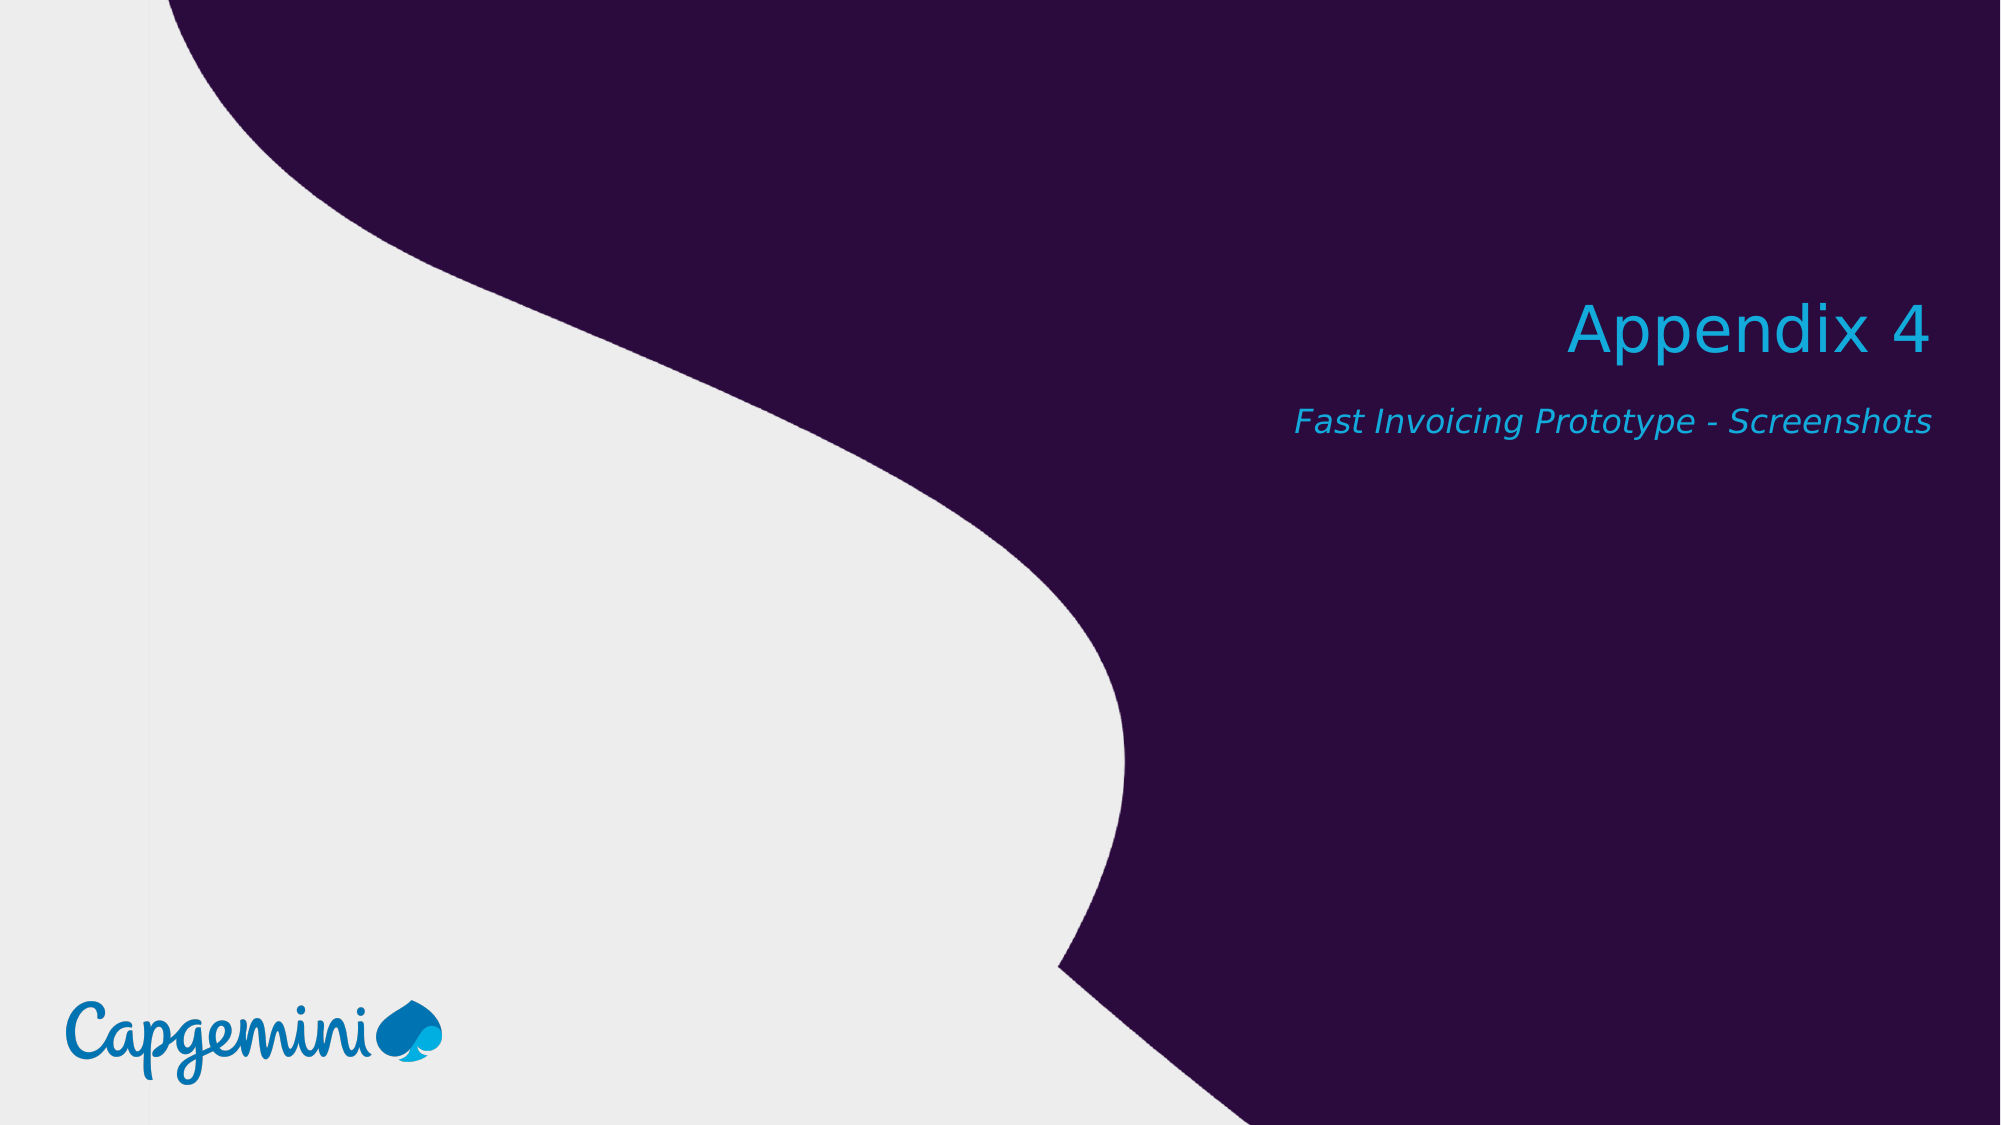

Appendix 4
Fast Invoicing Prototype - Screenshots